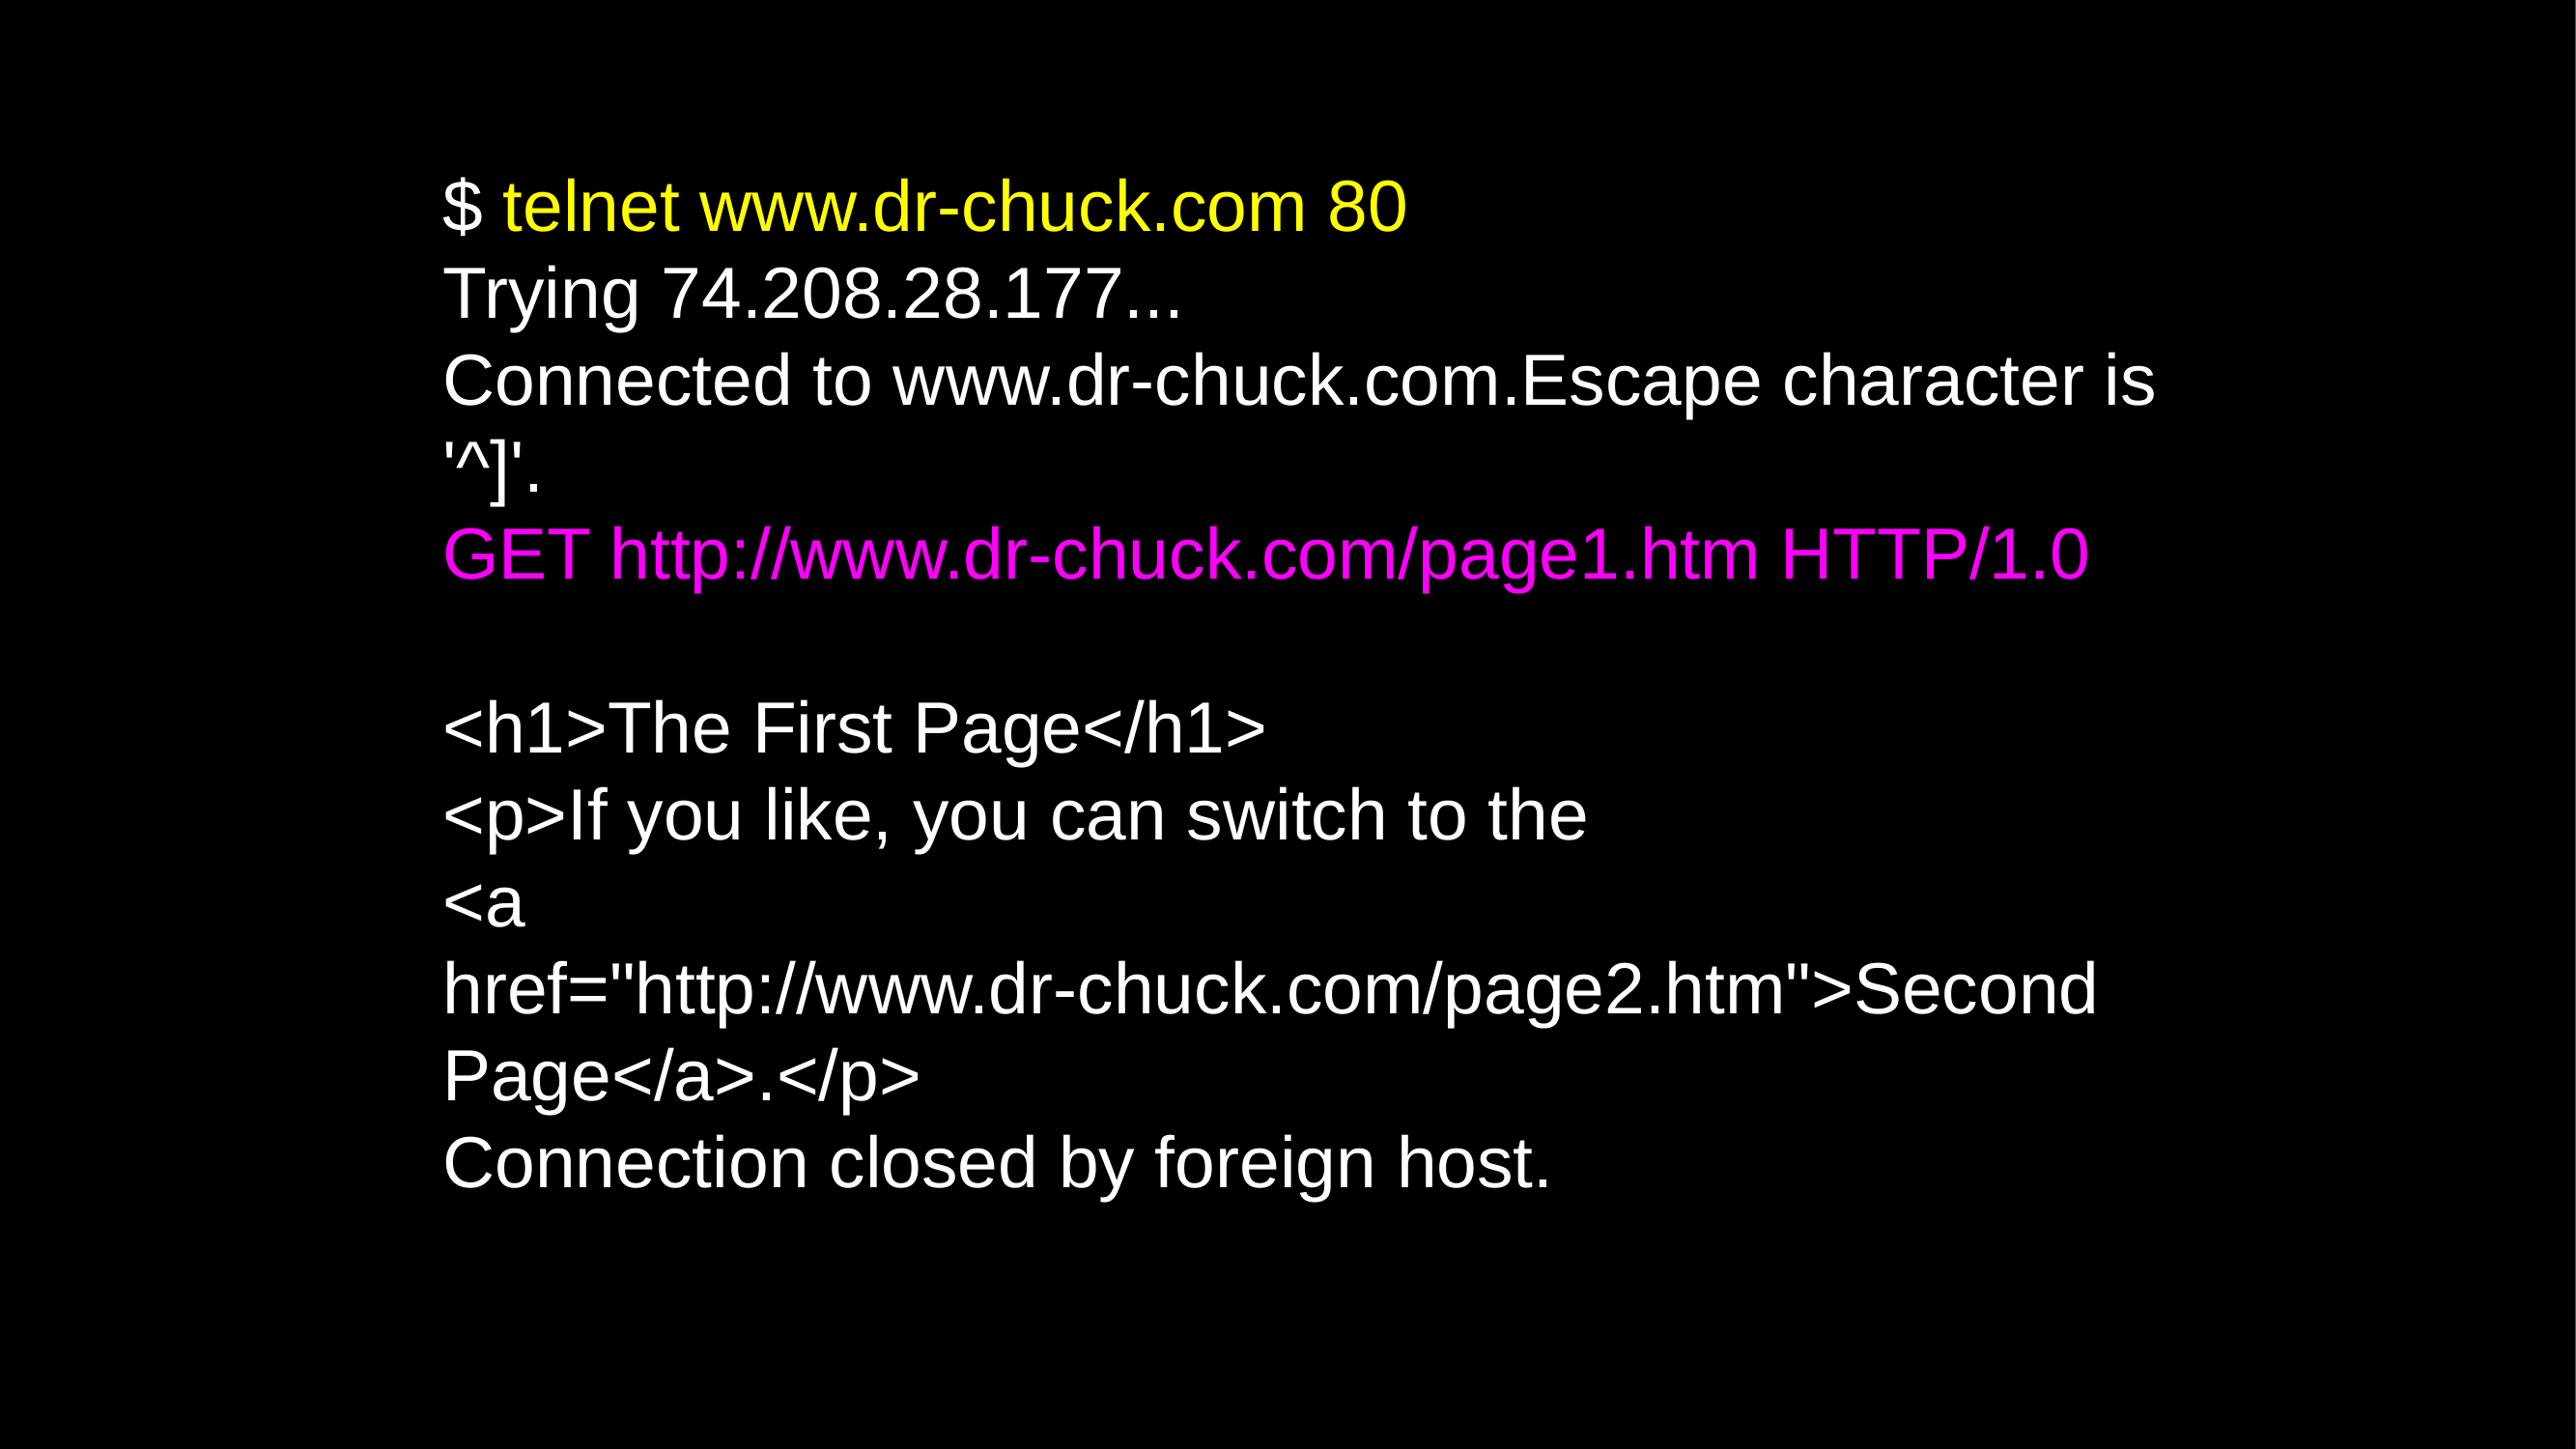

$ telnet www.dr-chuck.com 80
Trying 74.208.28.177...
Connected to www.dr-chuck.com.Escape character is '^]'.
GET http://www.dr-chuck.com/page1.htm HTTP/1.0

<h1>The First Page</h1>
<p>If you like, you can switch to the
<a href="http://www.dr-chuck.com/page2.htm">Second
Page</a>.</p>
Connection closed by foreign host.